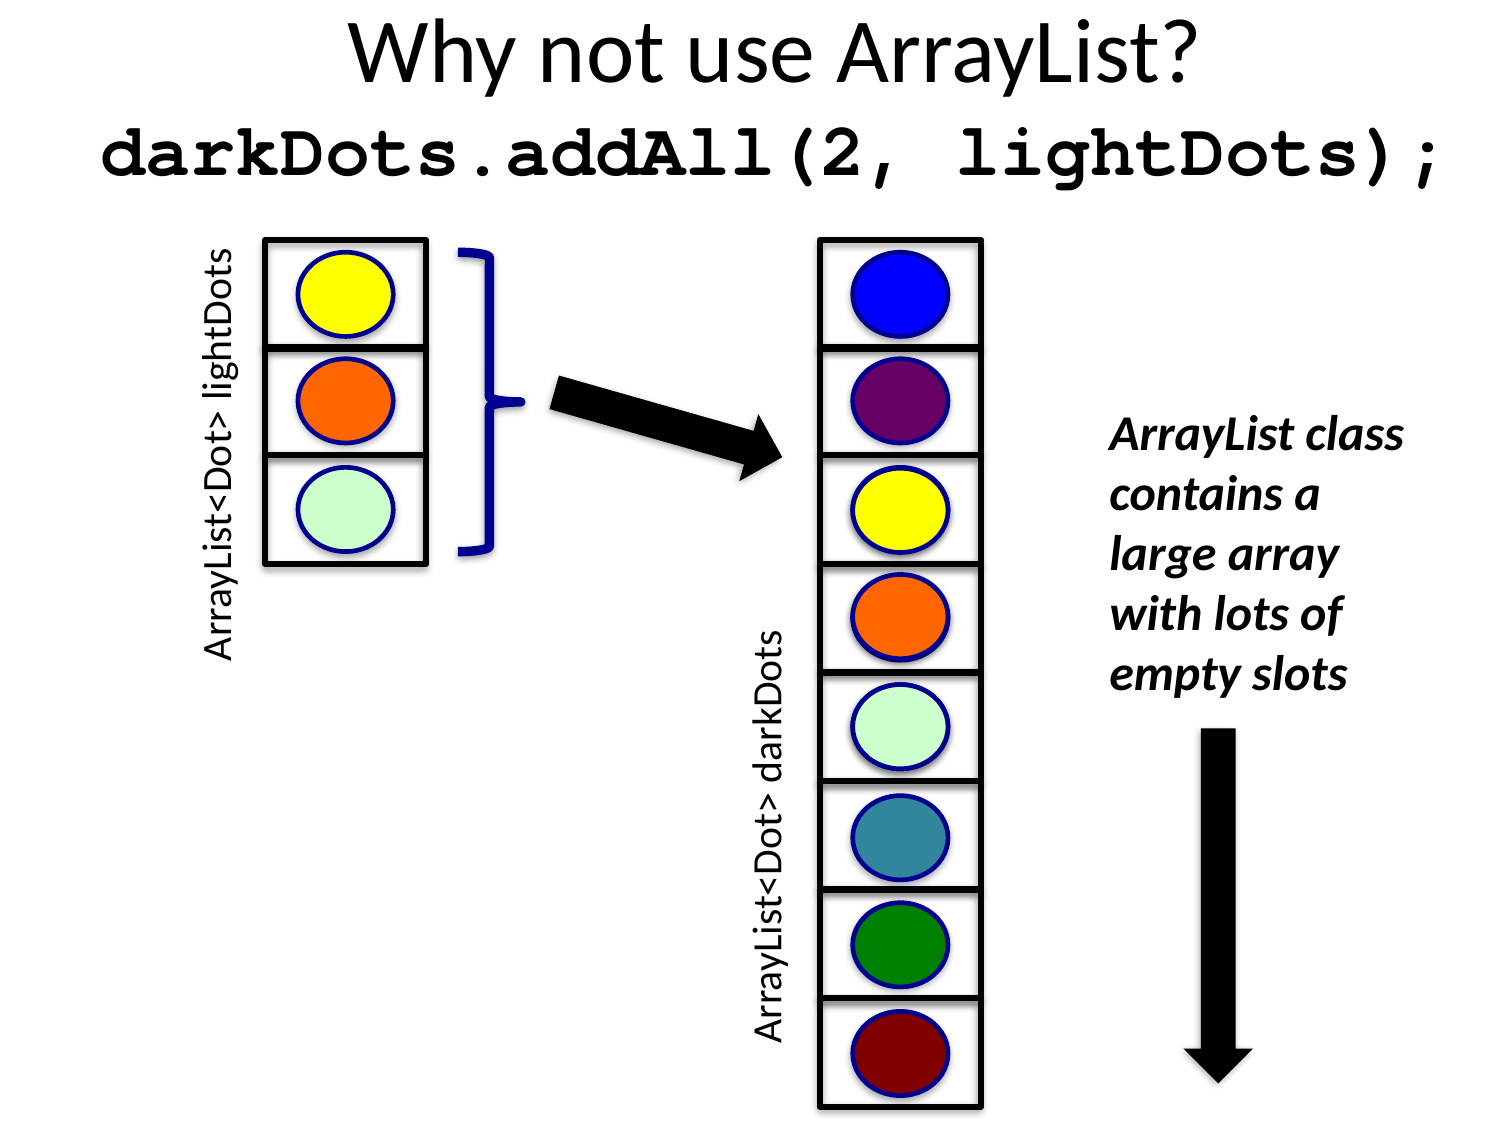

# Why not use ArrayList? darkDots.addAll(2, lightDots);

ArrayList class
contains a large array with lots of empty slots
ArrayList<Dot> lightDots

ArrayList<Dot> darkDots